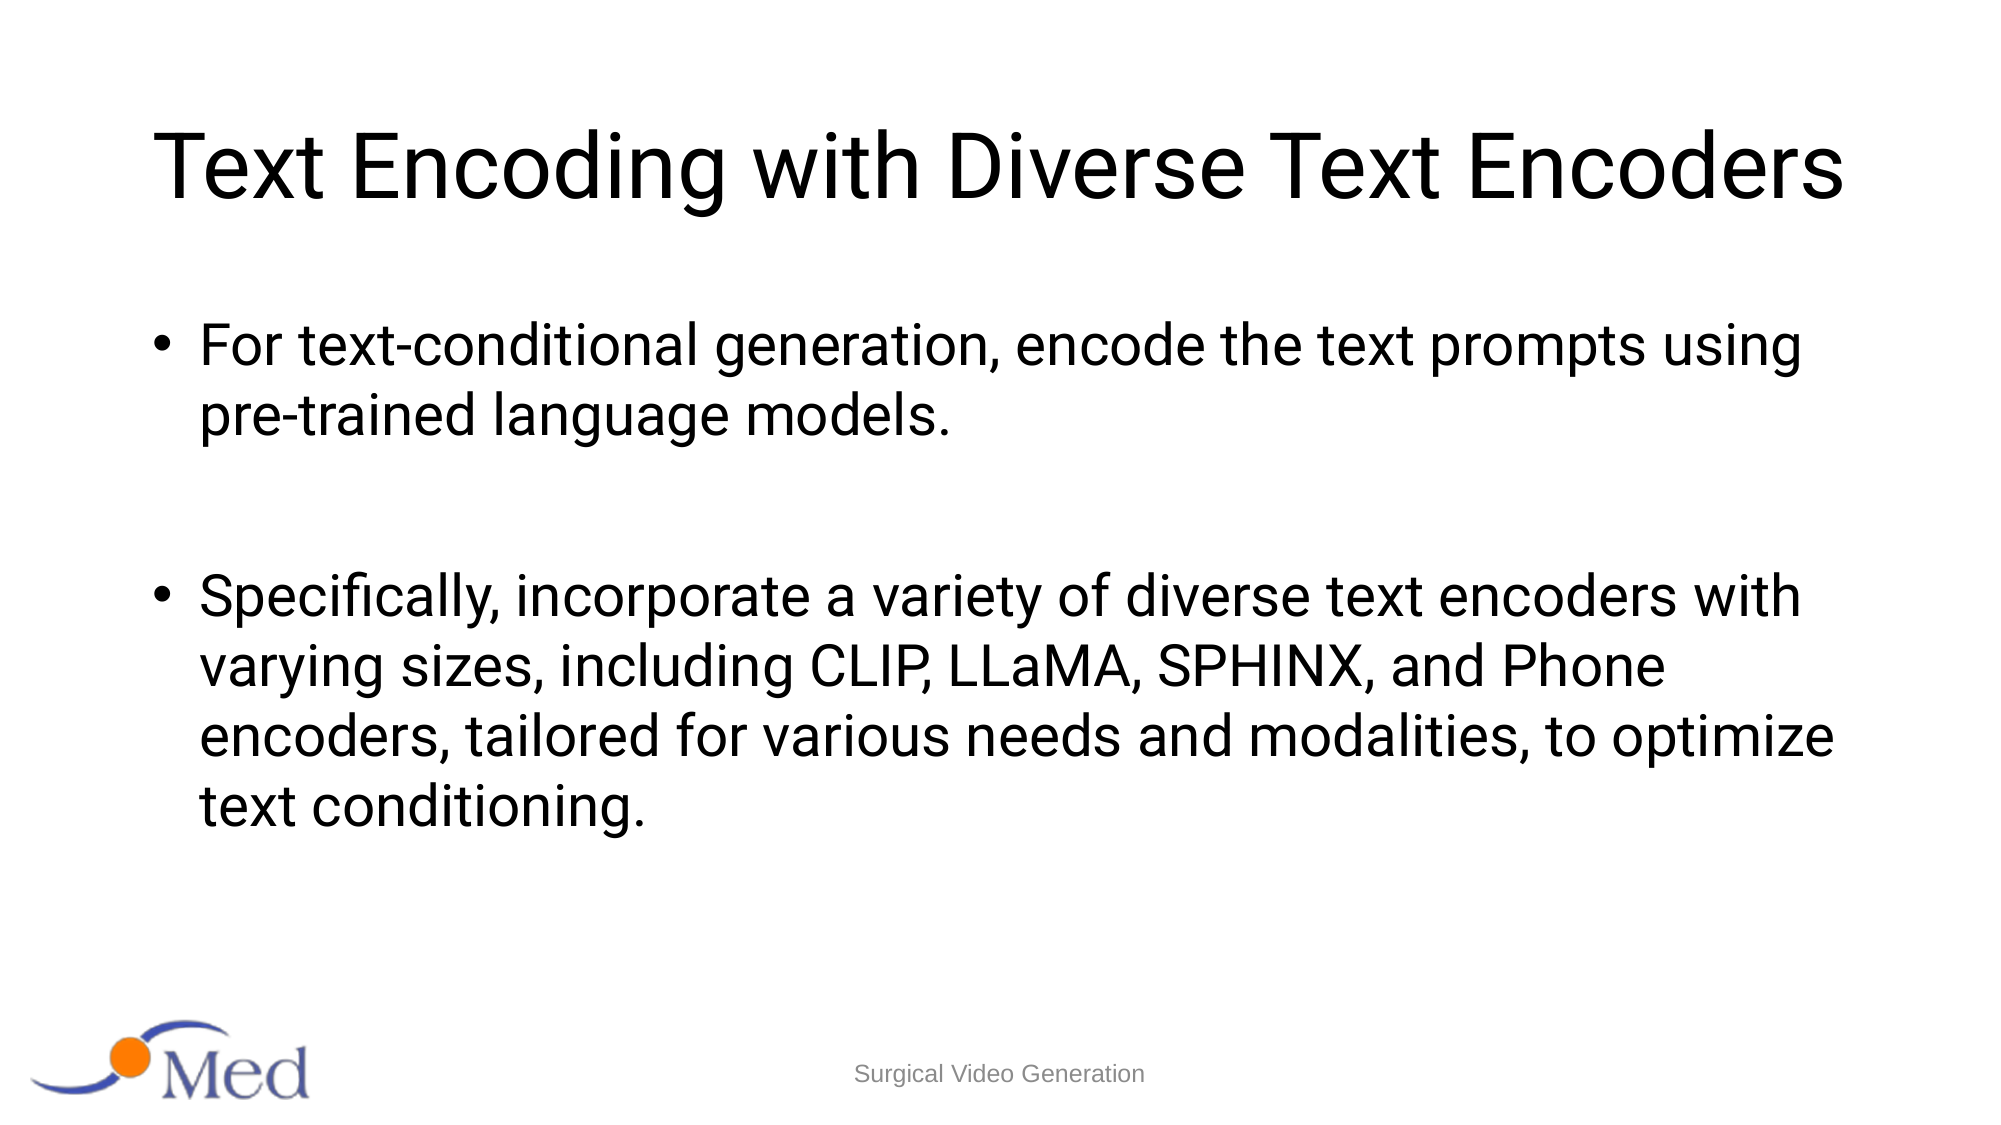

# Text Encoding with Diverse Text Encoders
For text-conditional generation, encode the text prompts using pre-trained language models.

Specifically, incorporate a variety of diverse text encoders with varying sizes, including CLIP, LLaMA, SPHINX, and Phone encoders, tailored for various needs and modalities, to optimize text conditioning.

Surgical Video Generation
10